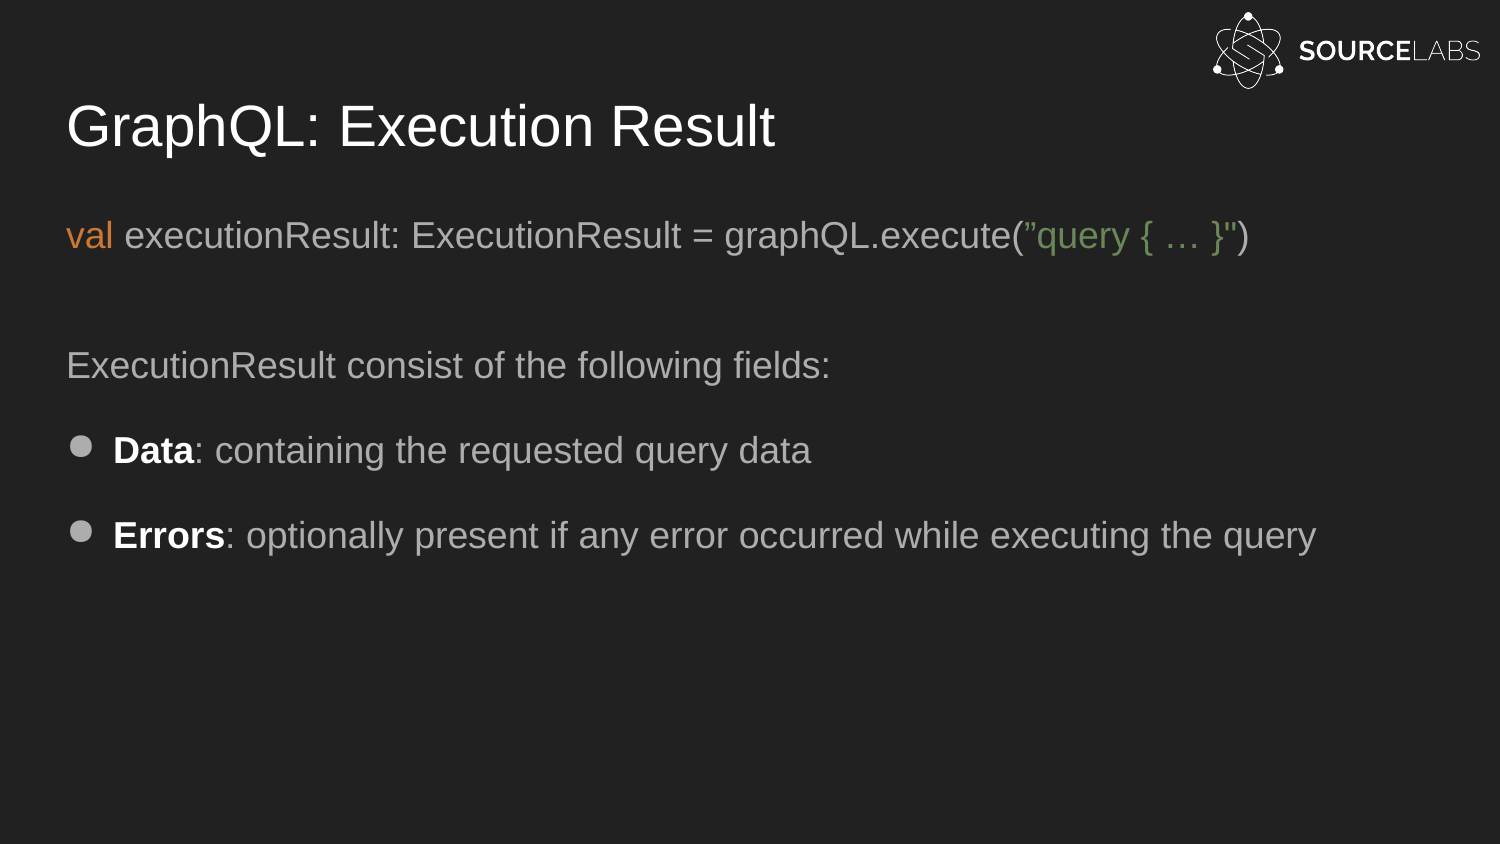

# GraphQL: Execution Result
val executionResult: ExecutionResult = graphQL.execute(”query { … }")
ExecutionResult consist of the following fields:
Data: containing the requested query data
Errors: optionally present if any error occurred while executing the query